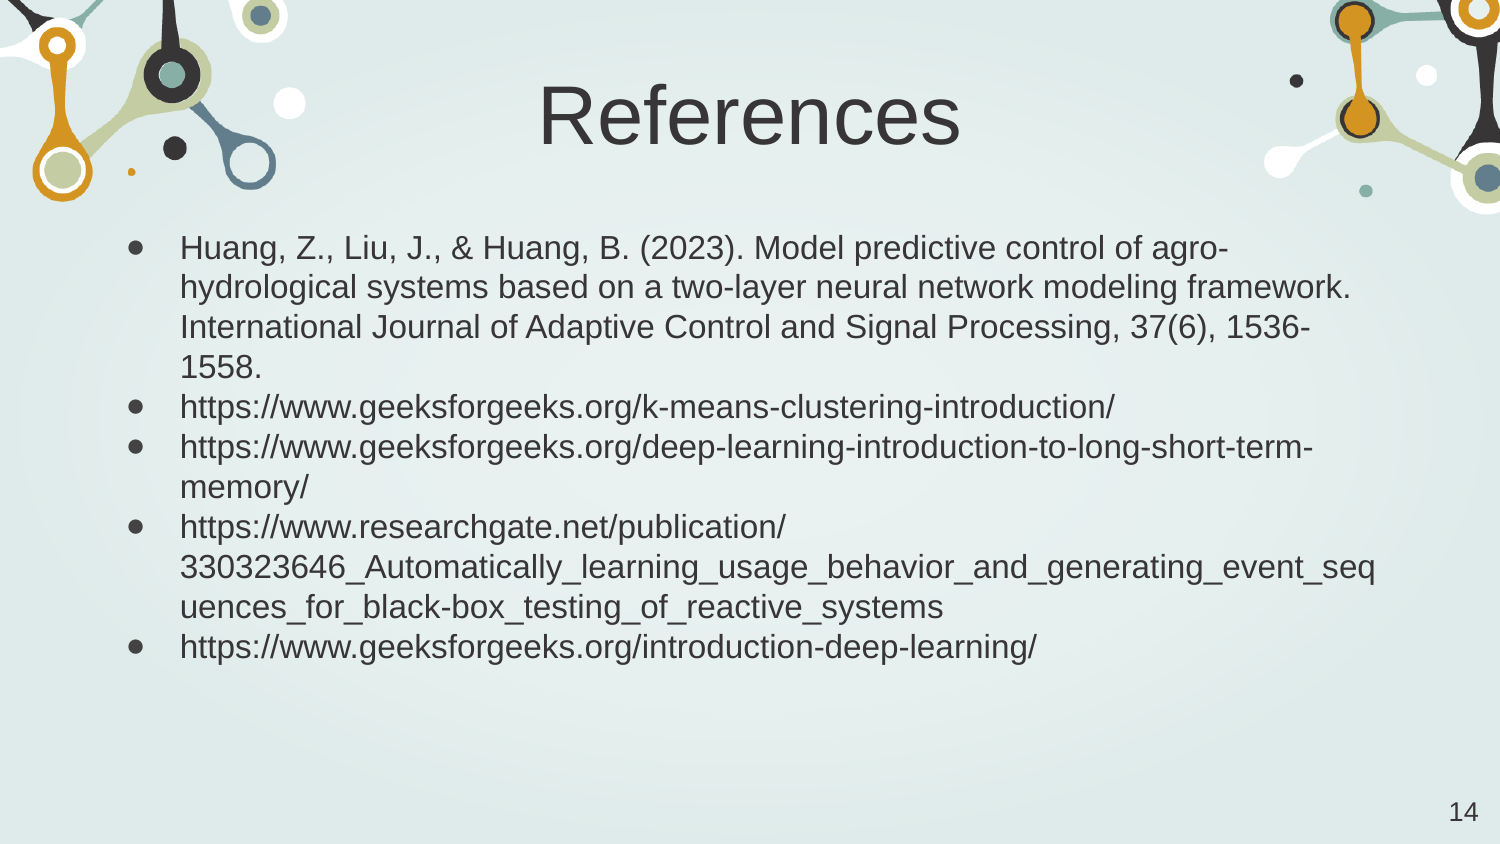

# References
Huang, Z., Liu, J., & Huang, B. (2023). Model predictive control of agro‐hydrological systems based on a two‐layer neural network modeling framework. International Journal of Adaptive Control and Signal Processing, 37(6), 1536-1558.
https://www.geeksforgeeks.org/k-means-clustering-introduction/
https://www.geeksforgeeks.org/deep-learning-introduction-to-long-short-term-memory/
https://www.researchgate.net/publication/330323646_Automatically_learning_usage_behavior_and_generating_event_sequences_for_black-box_testing_of_reactive_systems
https://www.geeksforgeeks.org/introduction-deep-learning/
14